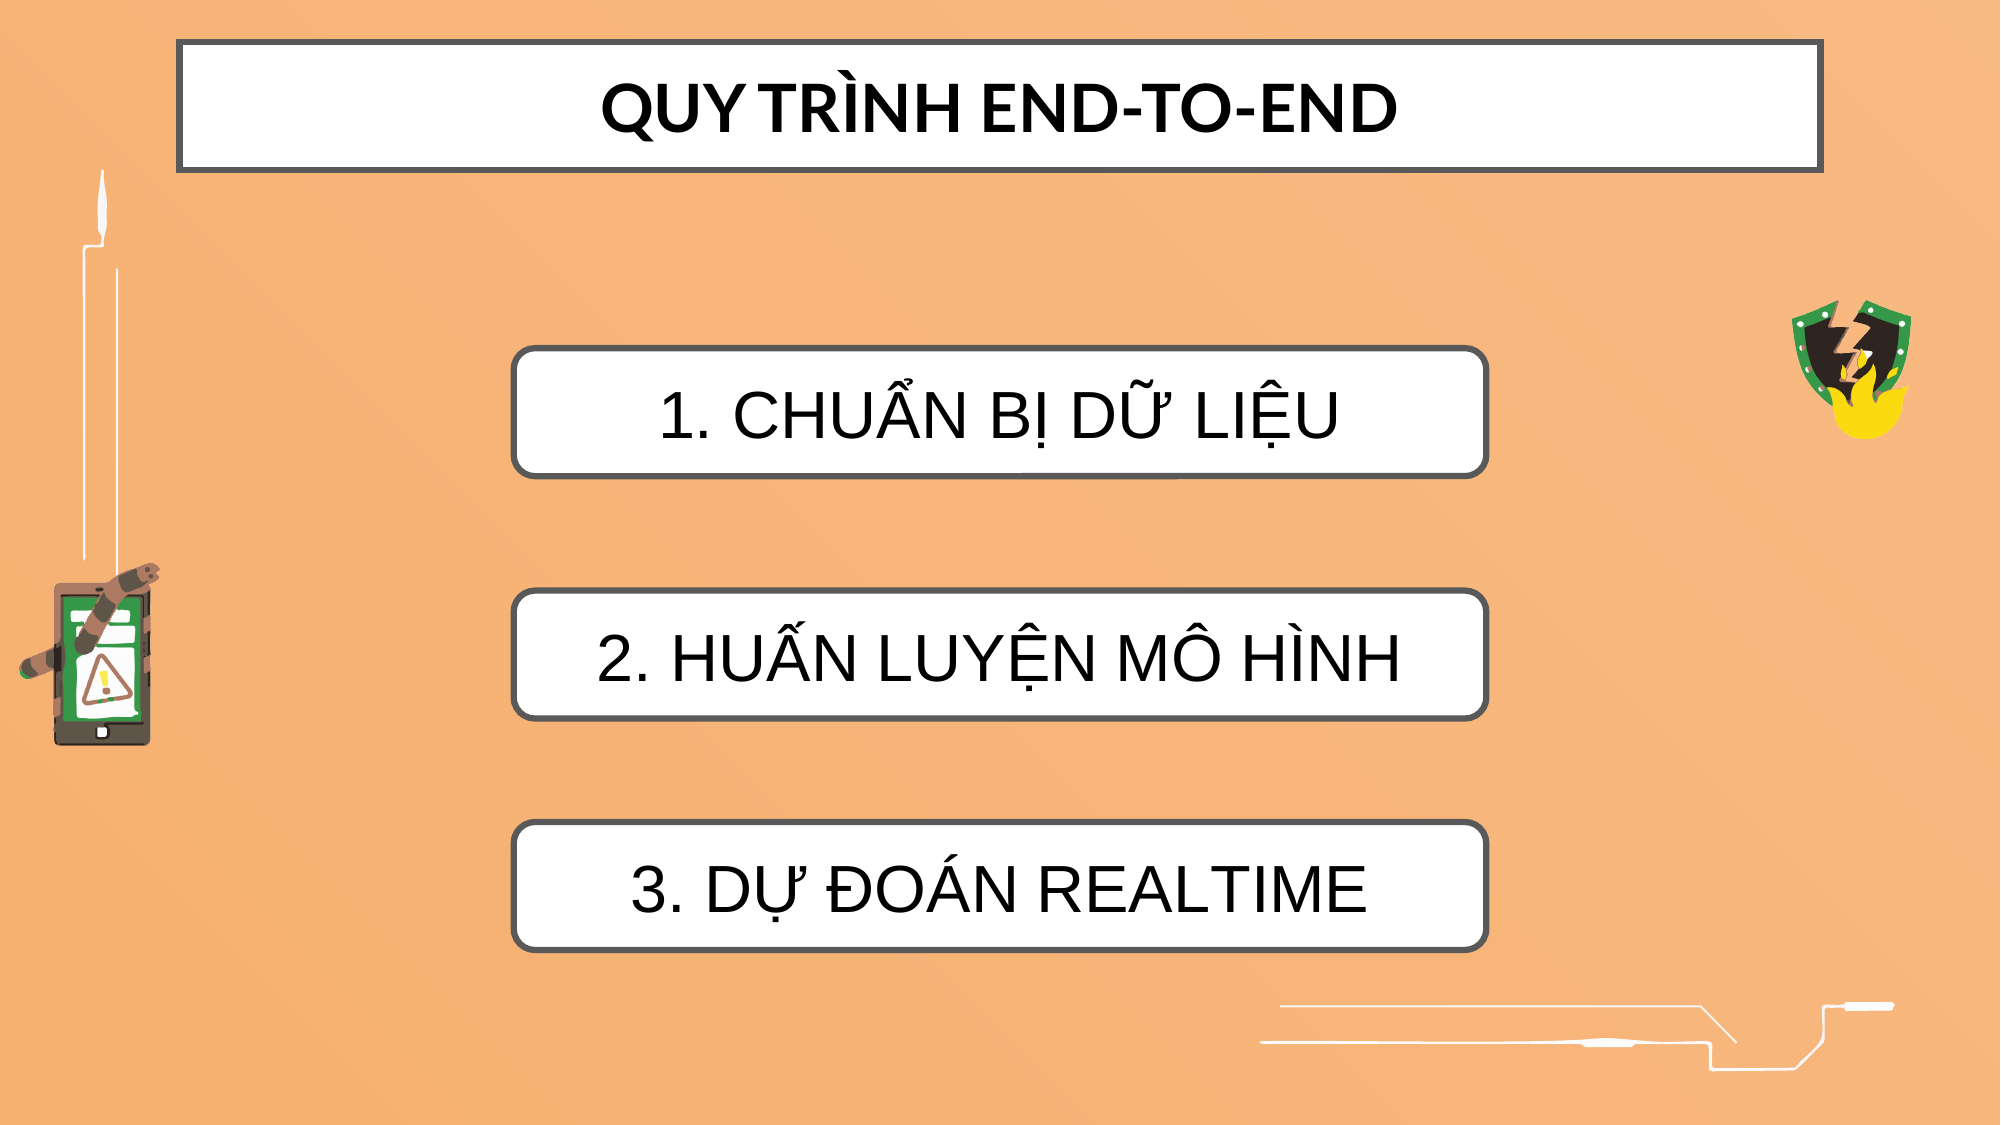

QUY TRÌNH END-TO-END
1. CHUẨN BỊ DỮ LIỆU
2. HUẤN LUYỆN MÔ HÌNH
3. DỰ ĐOÁN REALTIME